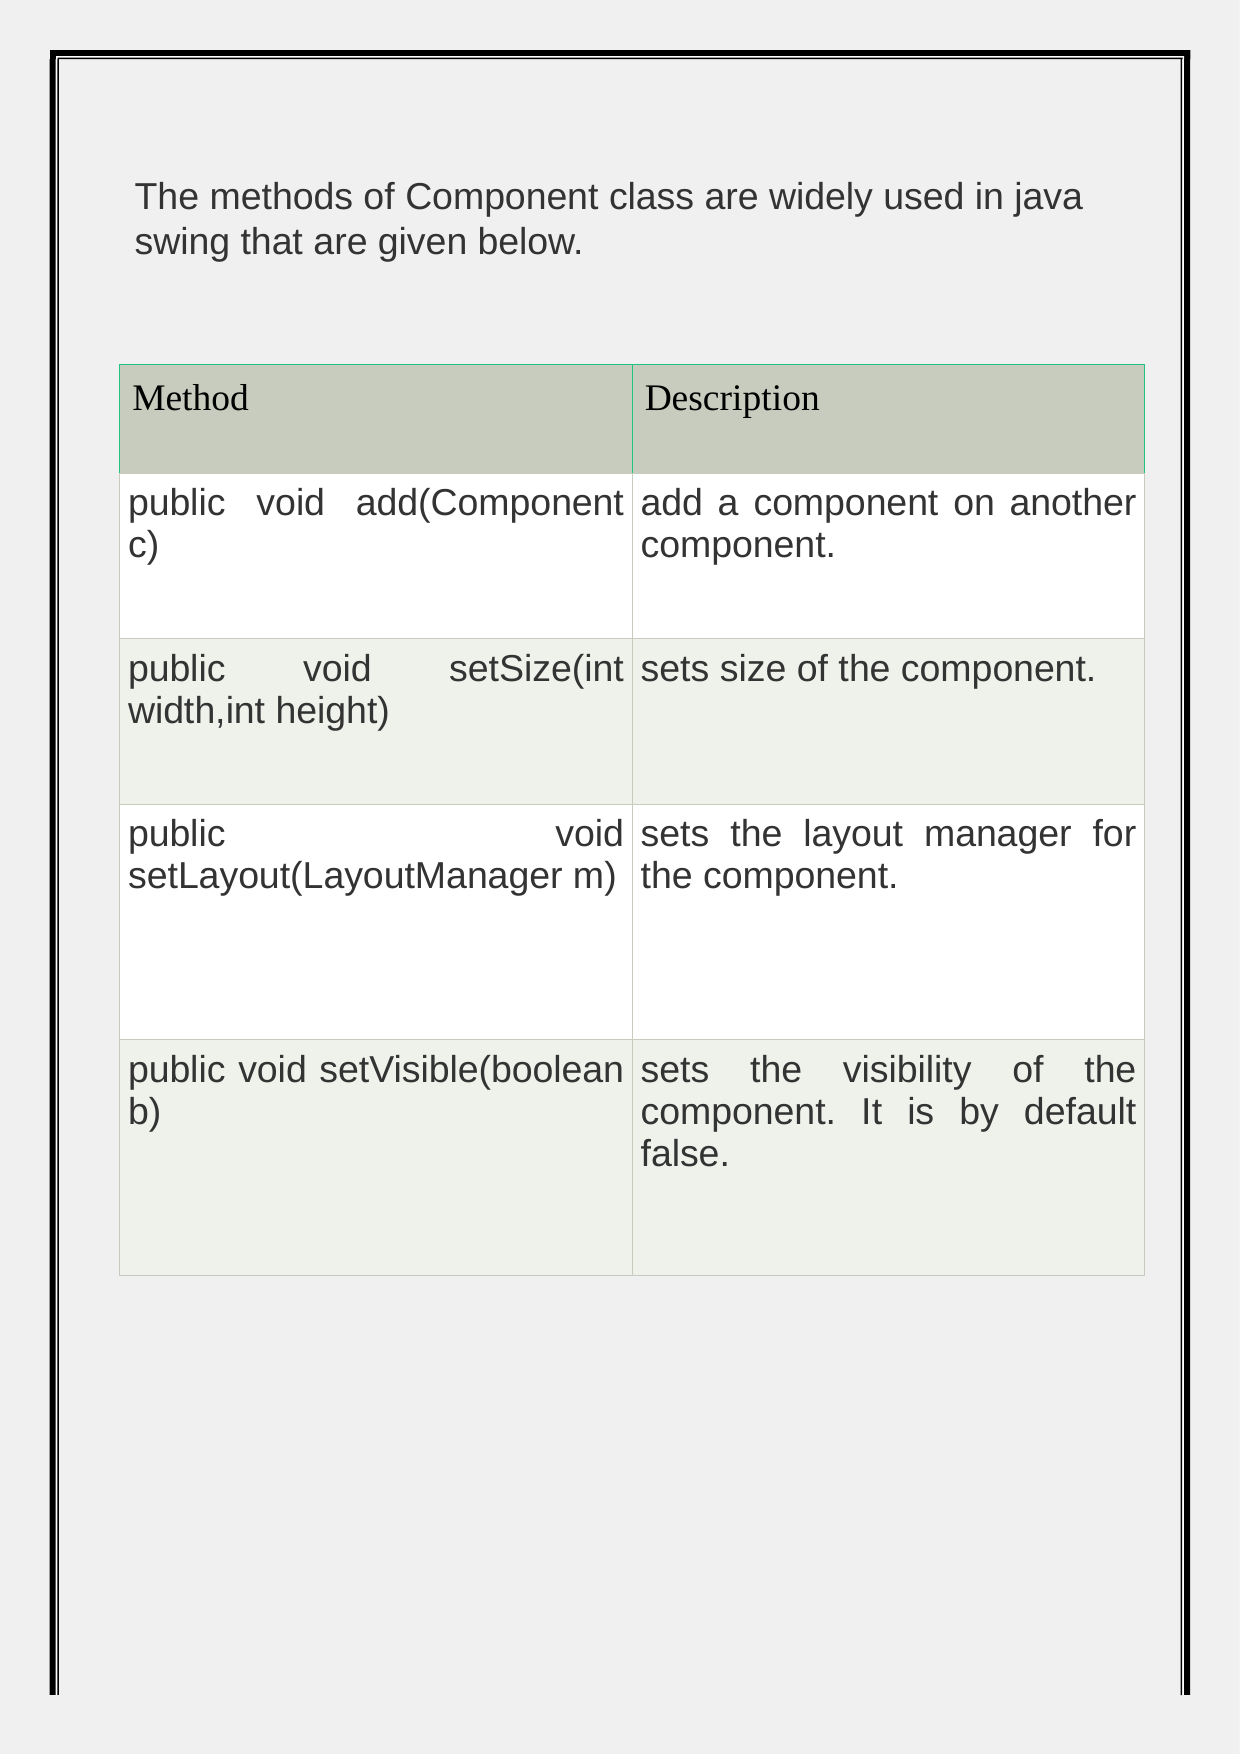

The methods of Component class are widely used in java swing that are given below.

| Method | Description |
| --- | --- |
| public void add(Component c) | add a component on another component. |
| public void setSize(int width,int height) | sets size of the component. |
| public void setLayout(LayoutManager m) | sets the layout manager for the component. |
| public void setVisible(boolean b) | sets the visibility of the component. It is by default false. |